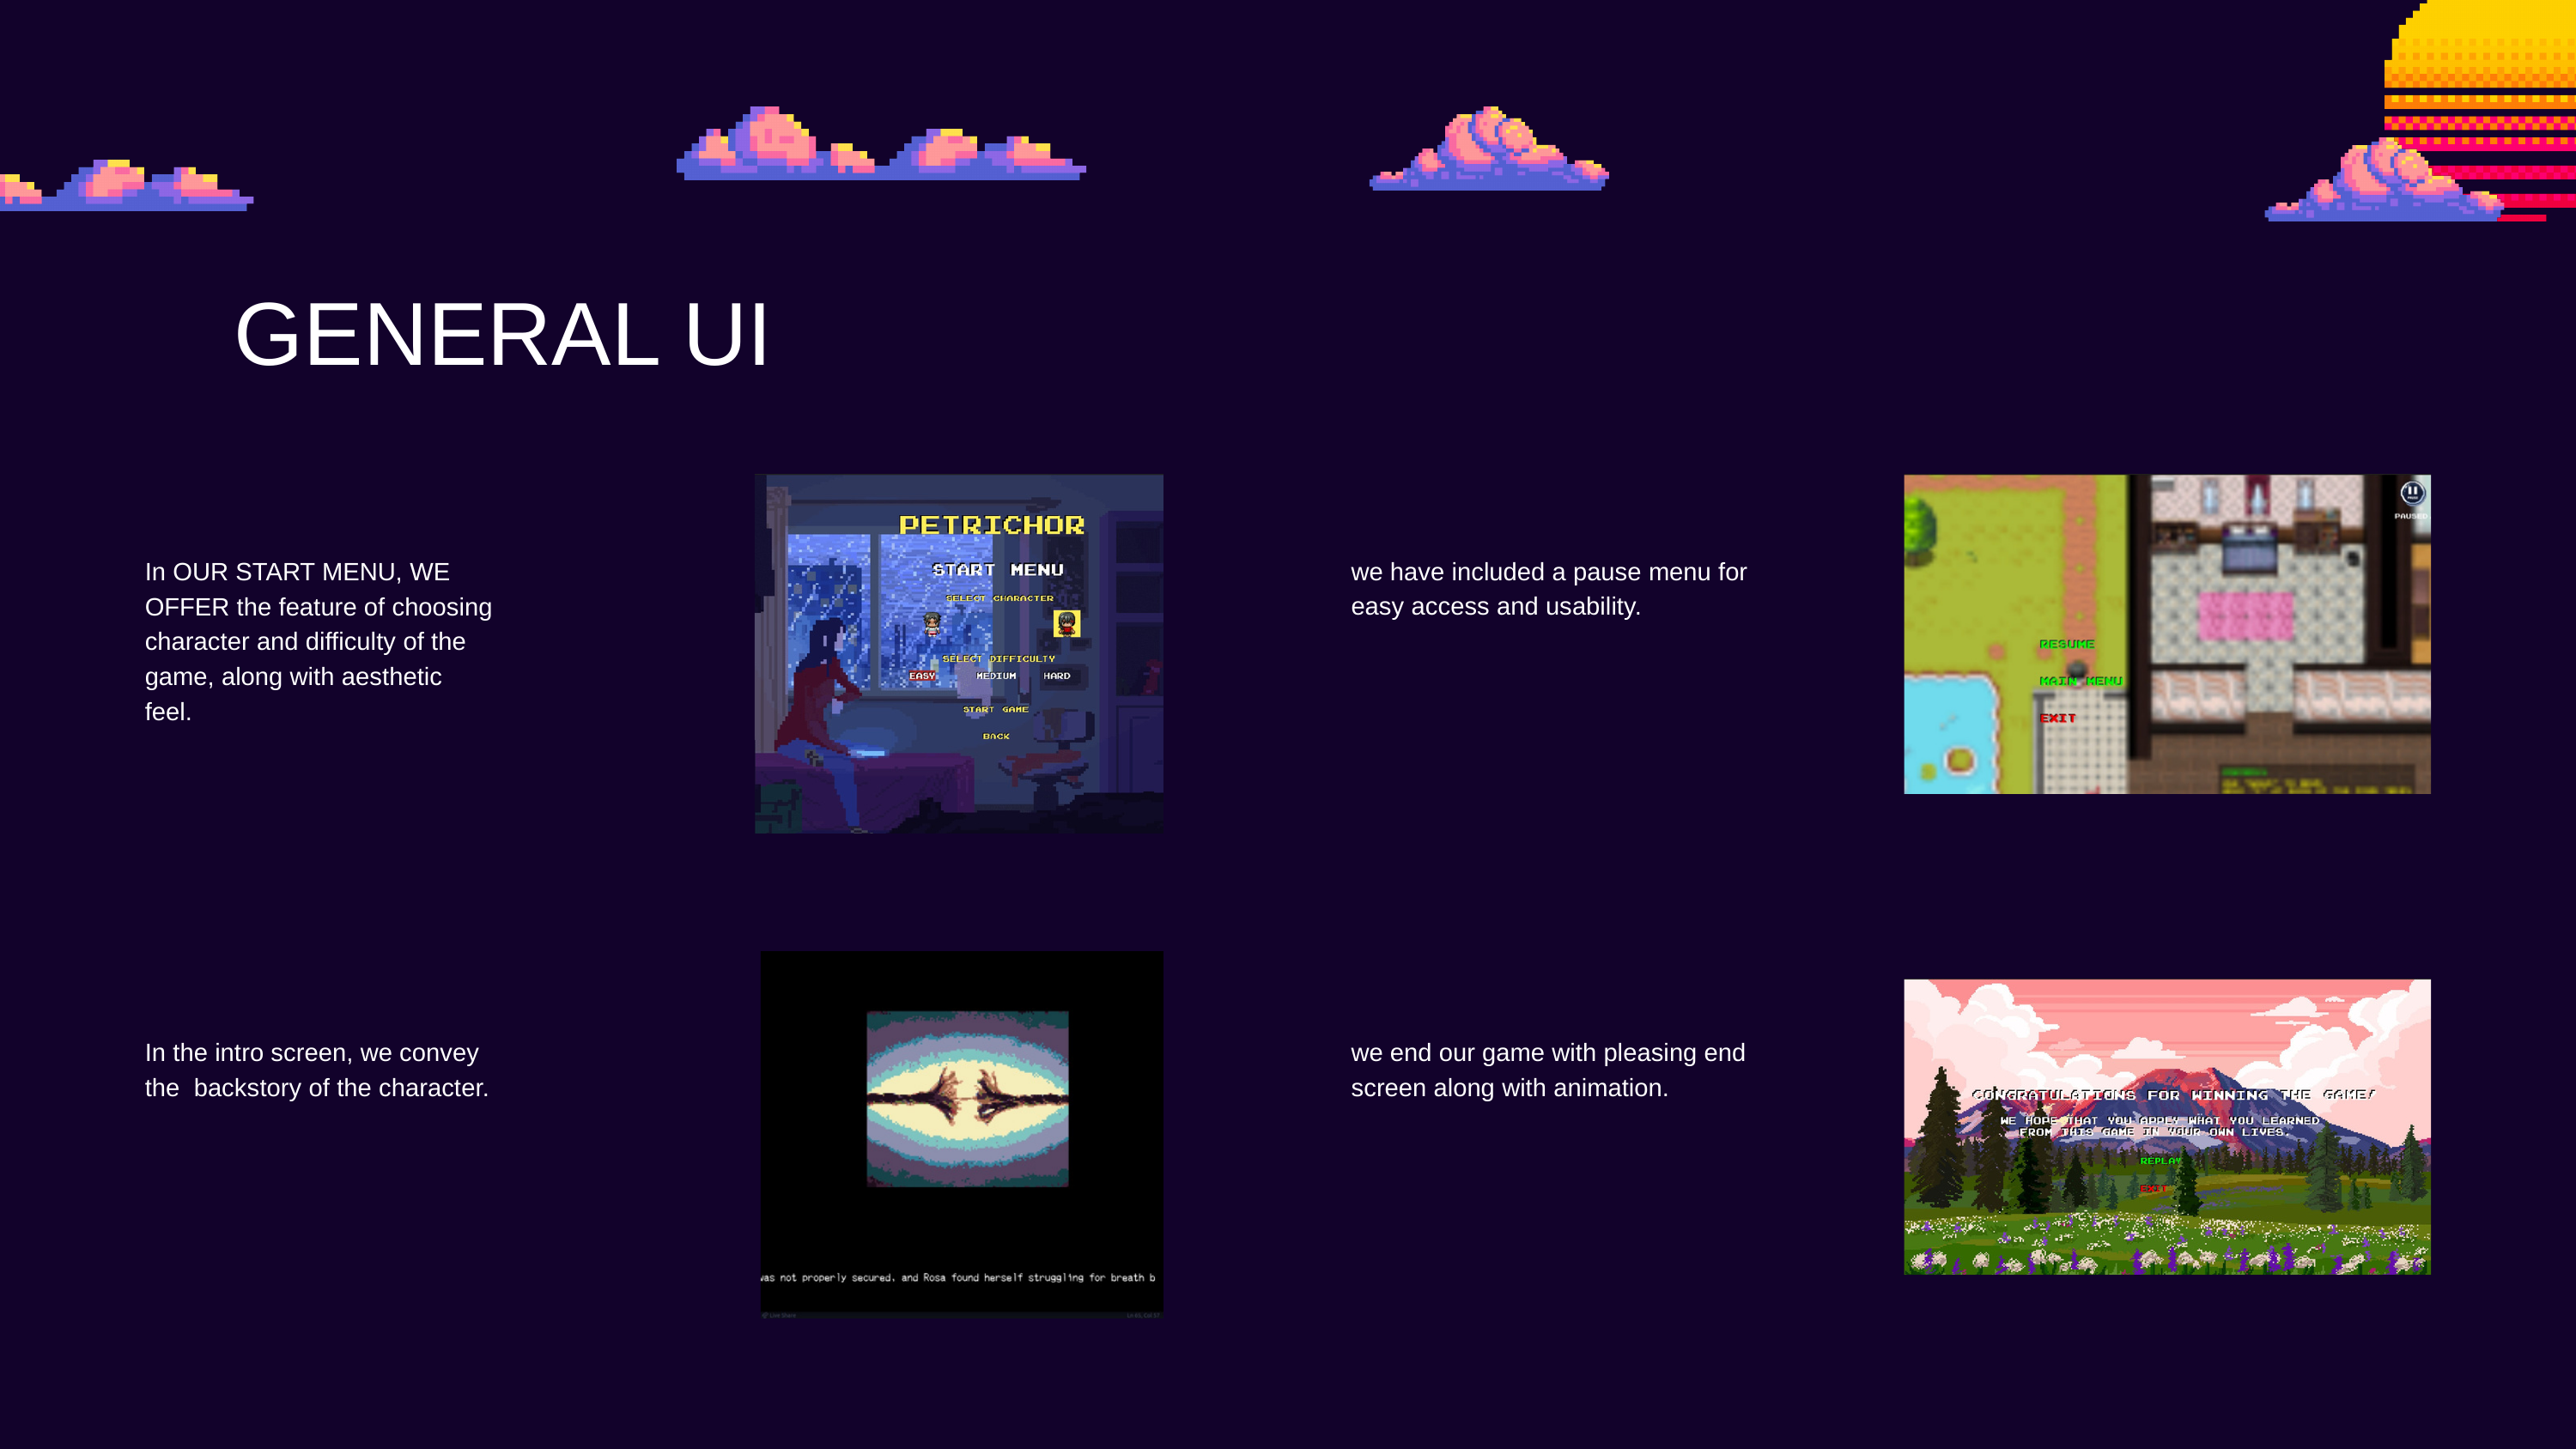

GENERAL UI

In OUR START MENU, WE OFFER the feature of choosing character and difficulty of the game, along with aesthetic feel.
we have included a pause menu for easy access and usability.

In the intro screen, we convey the  backstory of the character.
we end our game with pleasing end screen along with animation.